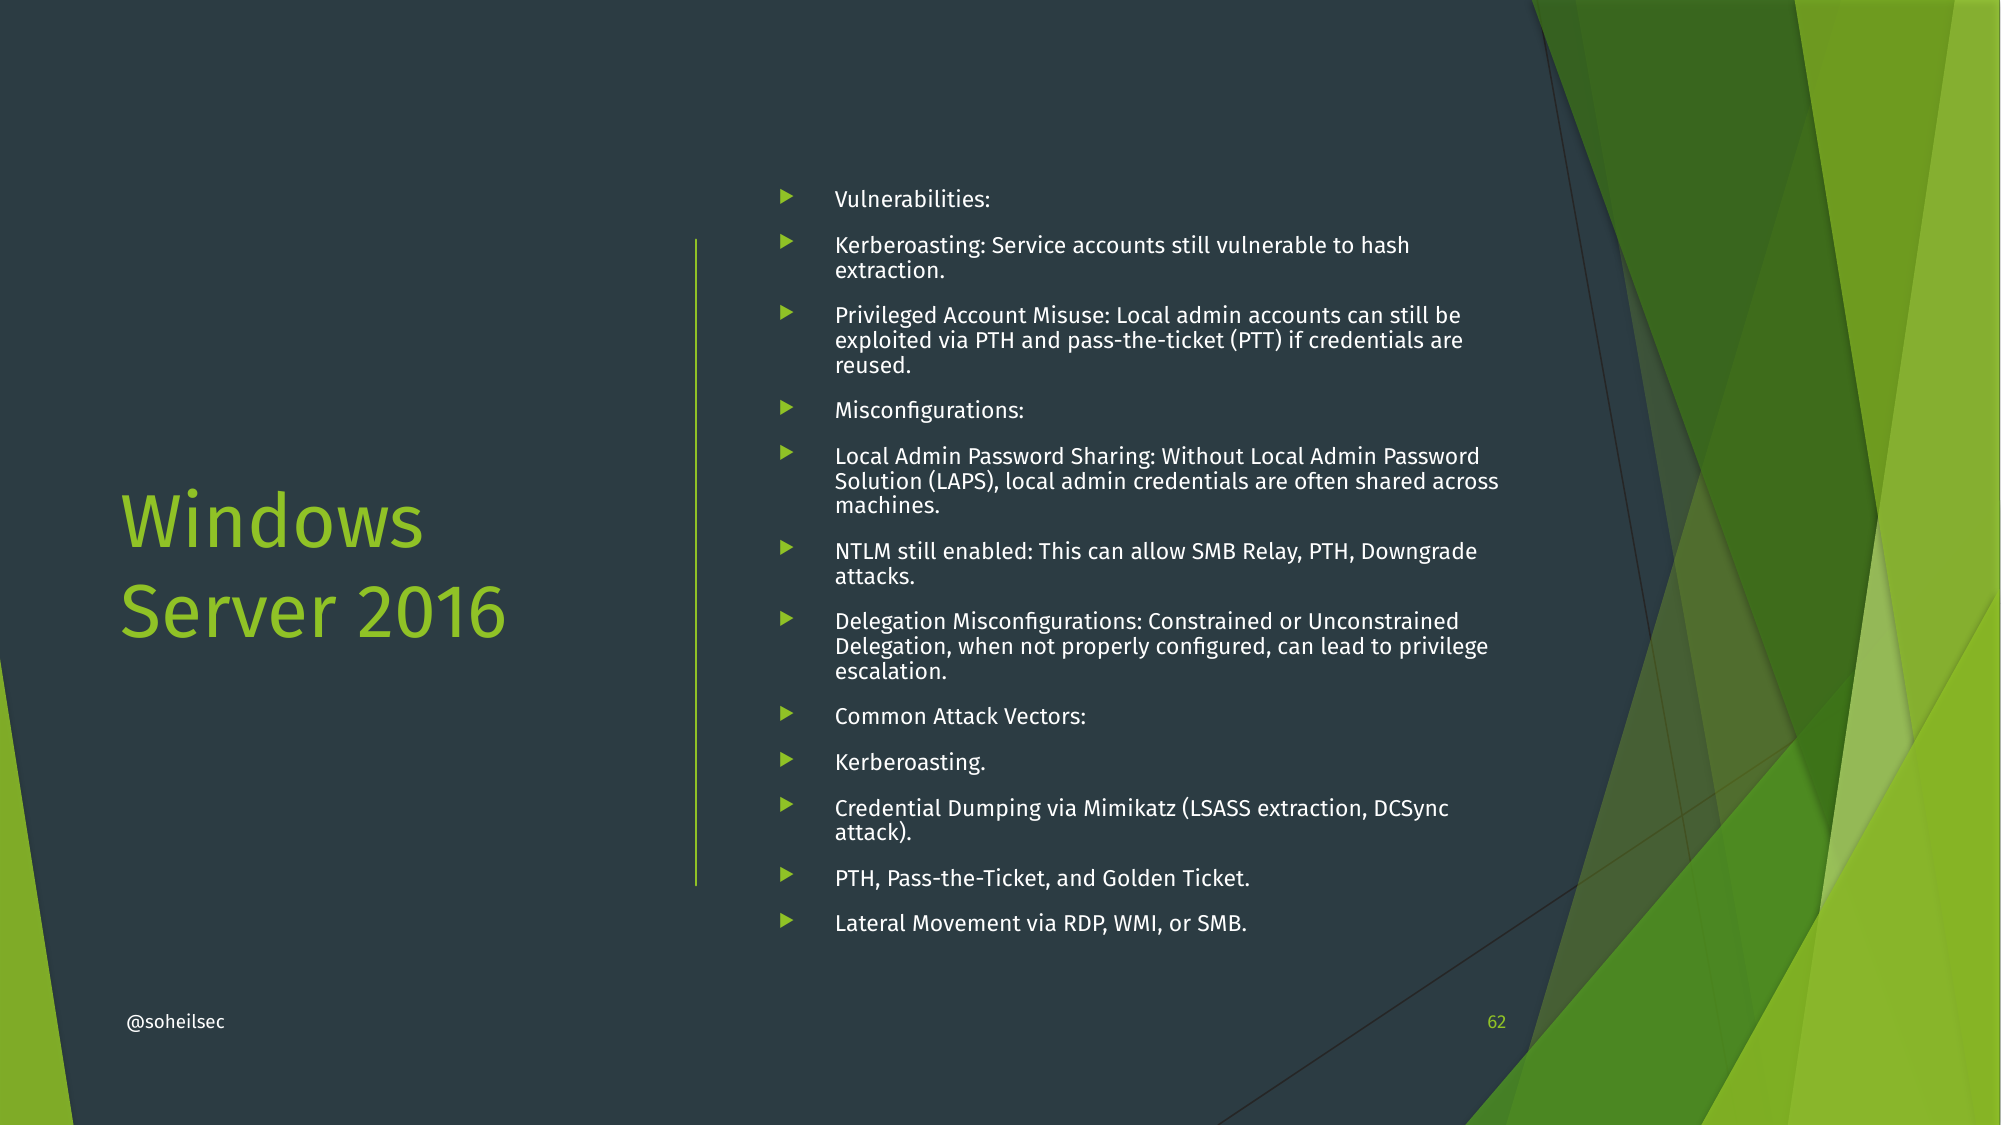

# Windows Server 2016
Vulnerabilities:
Kerberoasting: Service accounts still vulnerable to hash extraction.
Privileged Account Misuse: Local admin accounts can still be exploited via PTH and pass-the-ticket (PTT) if credentials are reused.
Misconfigurations:
Local Admin Password Sharing: Without Local Admin Password Solution (LAPS), local admin credentials are often shared across machines.
NTLM still enabled: This can allow SMB Relay, PTH, Downgrade attacks.
Delegation Misconfigurations: Constrained or Unconstrained Delegation, when not properly configured, can lead to privilege escalation.
Common Attack Vectors:
Kerberoasting.
Credential Dumping via Mimikatz (LSASS extraction, DCSync attack).
PTH, Pass-the-Ticket, and Golden Ticket.
Lateral Movement via RDP, WMI, or SMB.
@soheilsec
62